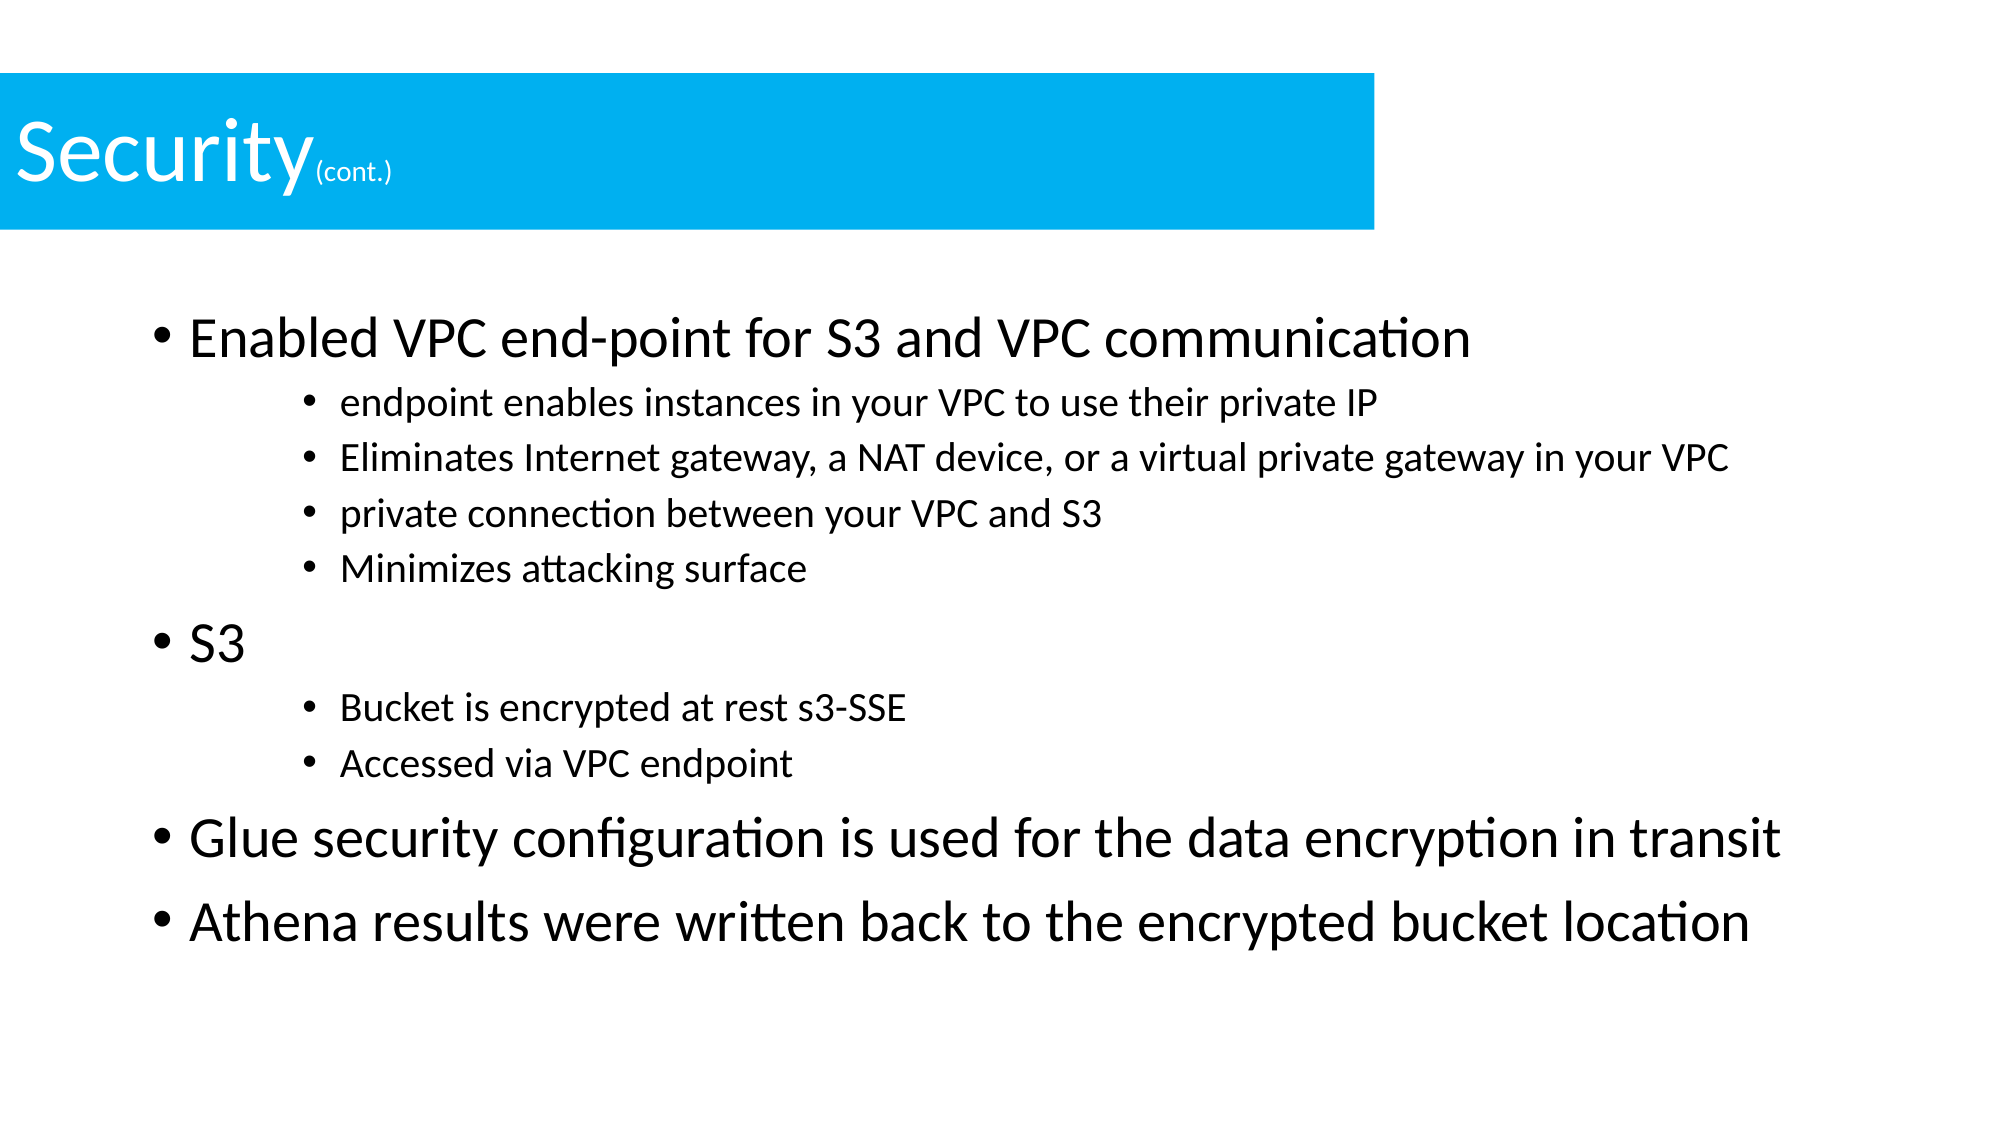

# Security(cont.)
Enabled VPC end-point for S3 and VPC communication
endpoint enables instances in your VPC to use their private IP
Eliminates Internet gateway, a NAT device, or a virtual private gateway in your VPC
private connection between your VPC and S3
Minimizes attacking surface
S3
Bucket is encrypted at rest s3-SSE
Accessed via VPC endpoint
Glue security configuration is used for the data encryption in transit
Athena results were written back to the encrypted bucket location